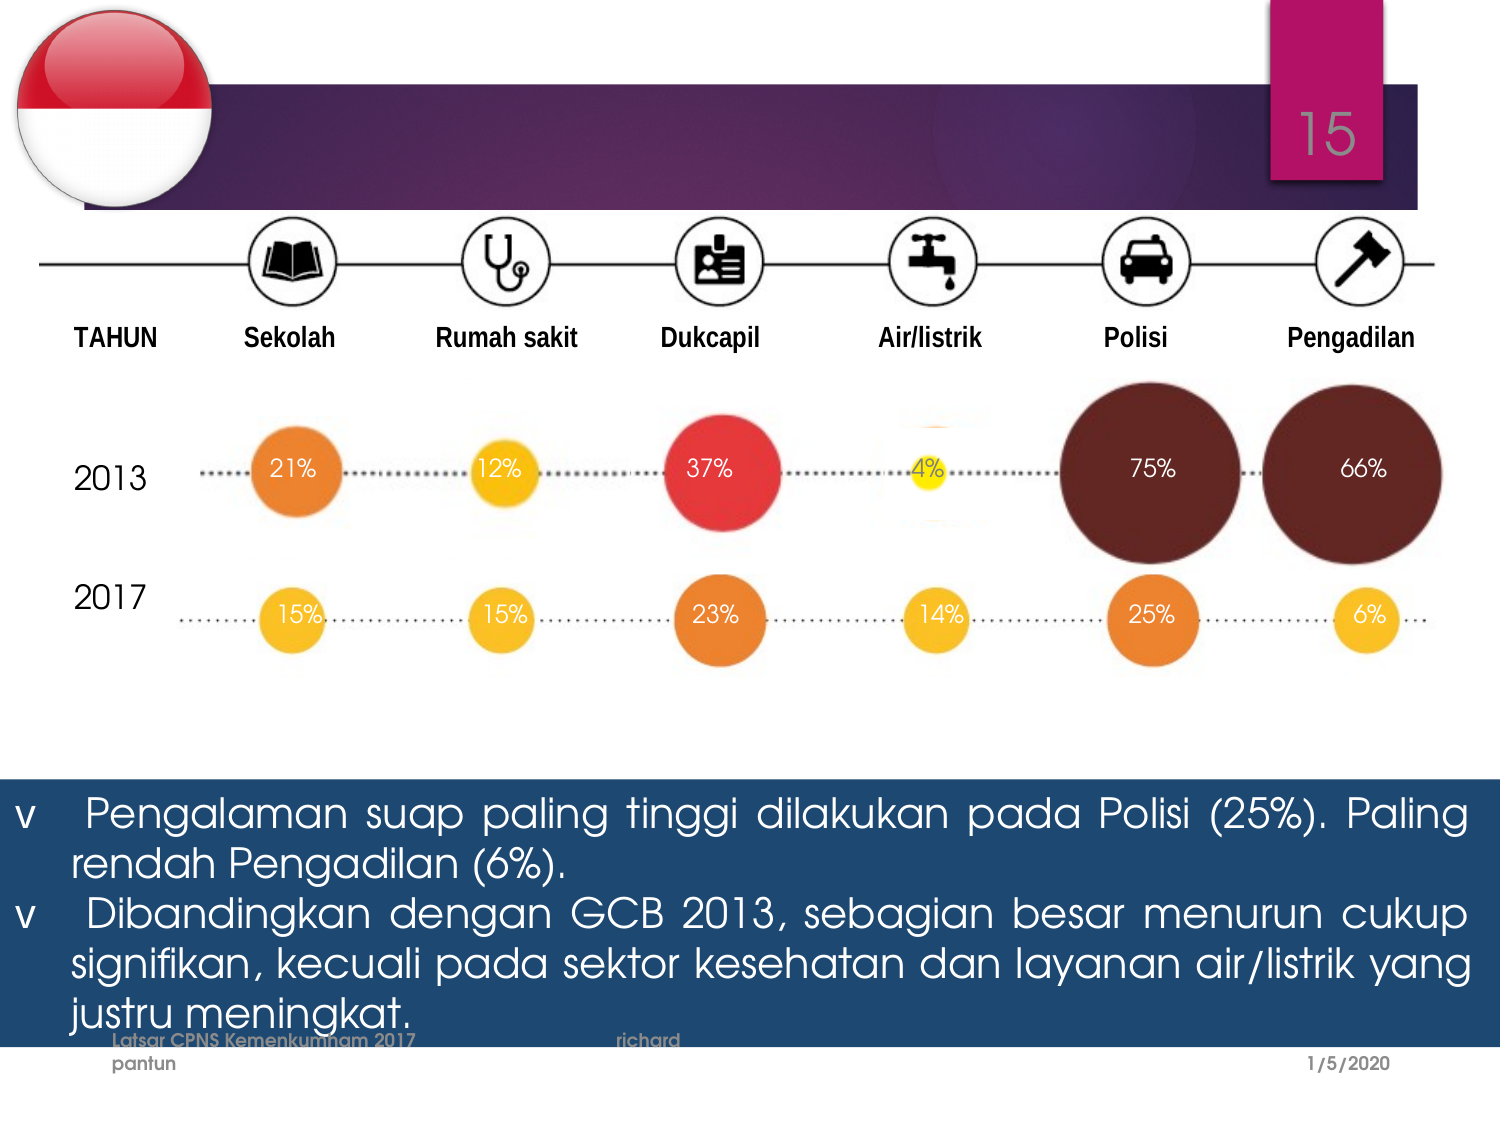

15

TAHUN
Sekolah
Rumah sakit
Dukcapil
Air/listrik
Polisi
Pengadilan

21%
12%
37%
4%
75%
66%
2013

2017
15%
15%
23%
14%
25%
6%

v Pengalaman suap paling tinggi dilakukan pada Polisi (25%). Paling  rendah Pengadilan (6%).
v Dibandingkan dengan GCB 2013, sebagian besar menurun cukup  signifikan, kecuali pada sektor kesehatan dan layanan air/listrik yang  justru meningkat.
Latsar CPNS Kemenkumham 2017                                      richard pantun
1/5/2020